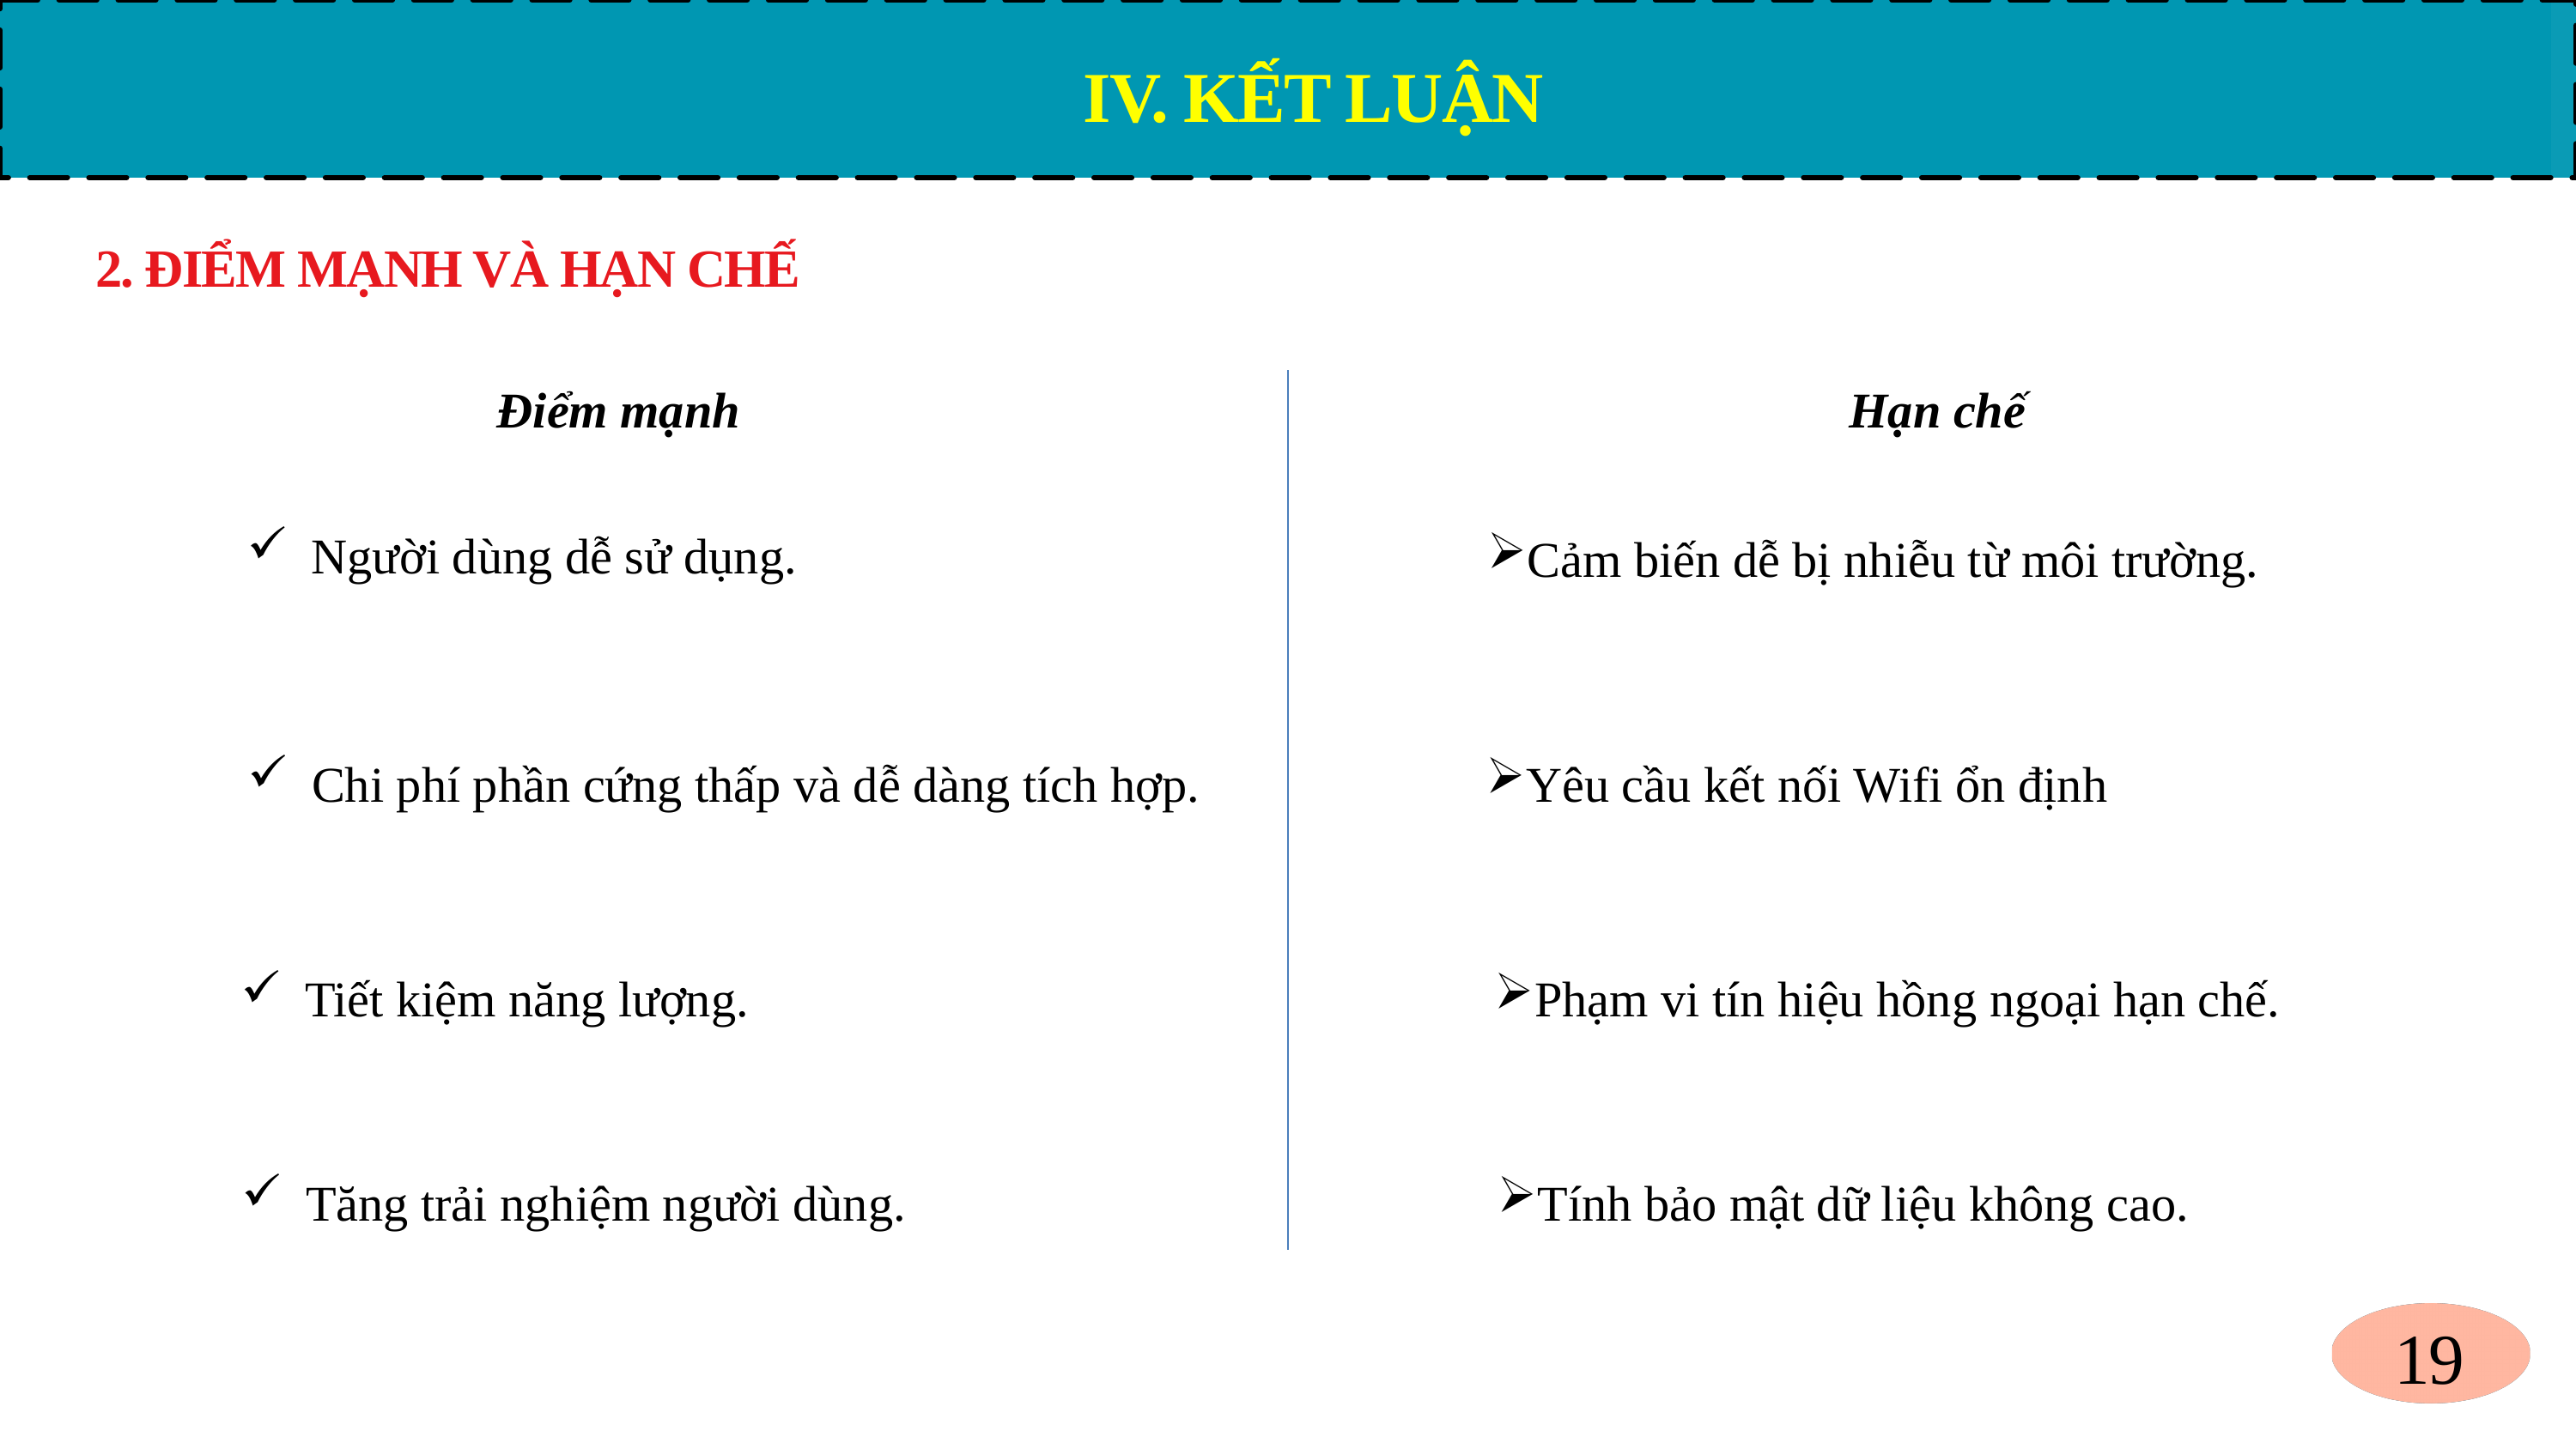

IV. KẾT LUẬN
2. ĐIỂM MẠNH VÀ HẠN CHẾ
Điểm mạnh
Hạn chế
Người dùng dễ sử dụng.
Cảm biến dễ bị nhiễu từ môi trường.
Chi phí phần cứng thấp và dễ dàng tích hợp.
Yêu cầu kết nối Wifi ổn định
Tiết kiệm năng lượng.
Phạm vi tín hiệu hồng ngoại hạn chế.
Tăng trải nghiệm người dùng.
Tính bảo mật dữ liệu không cao.

19